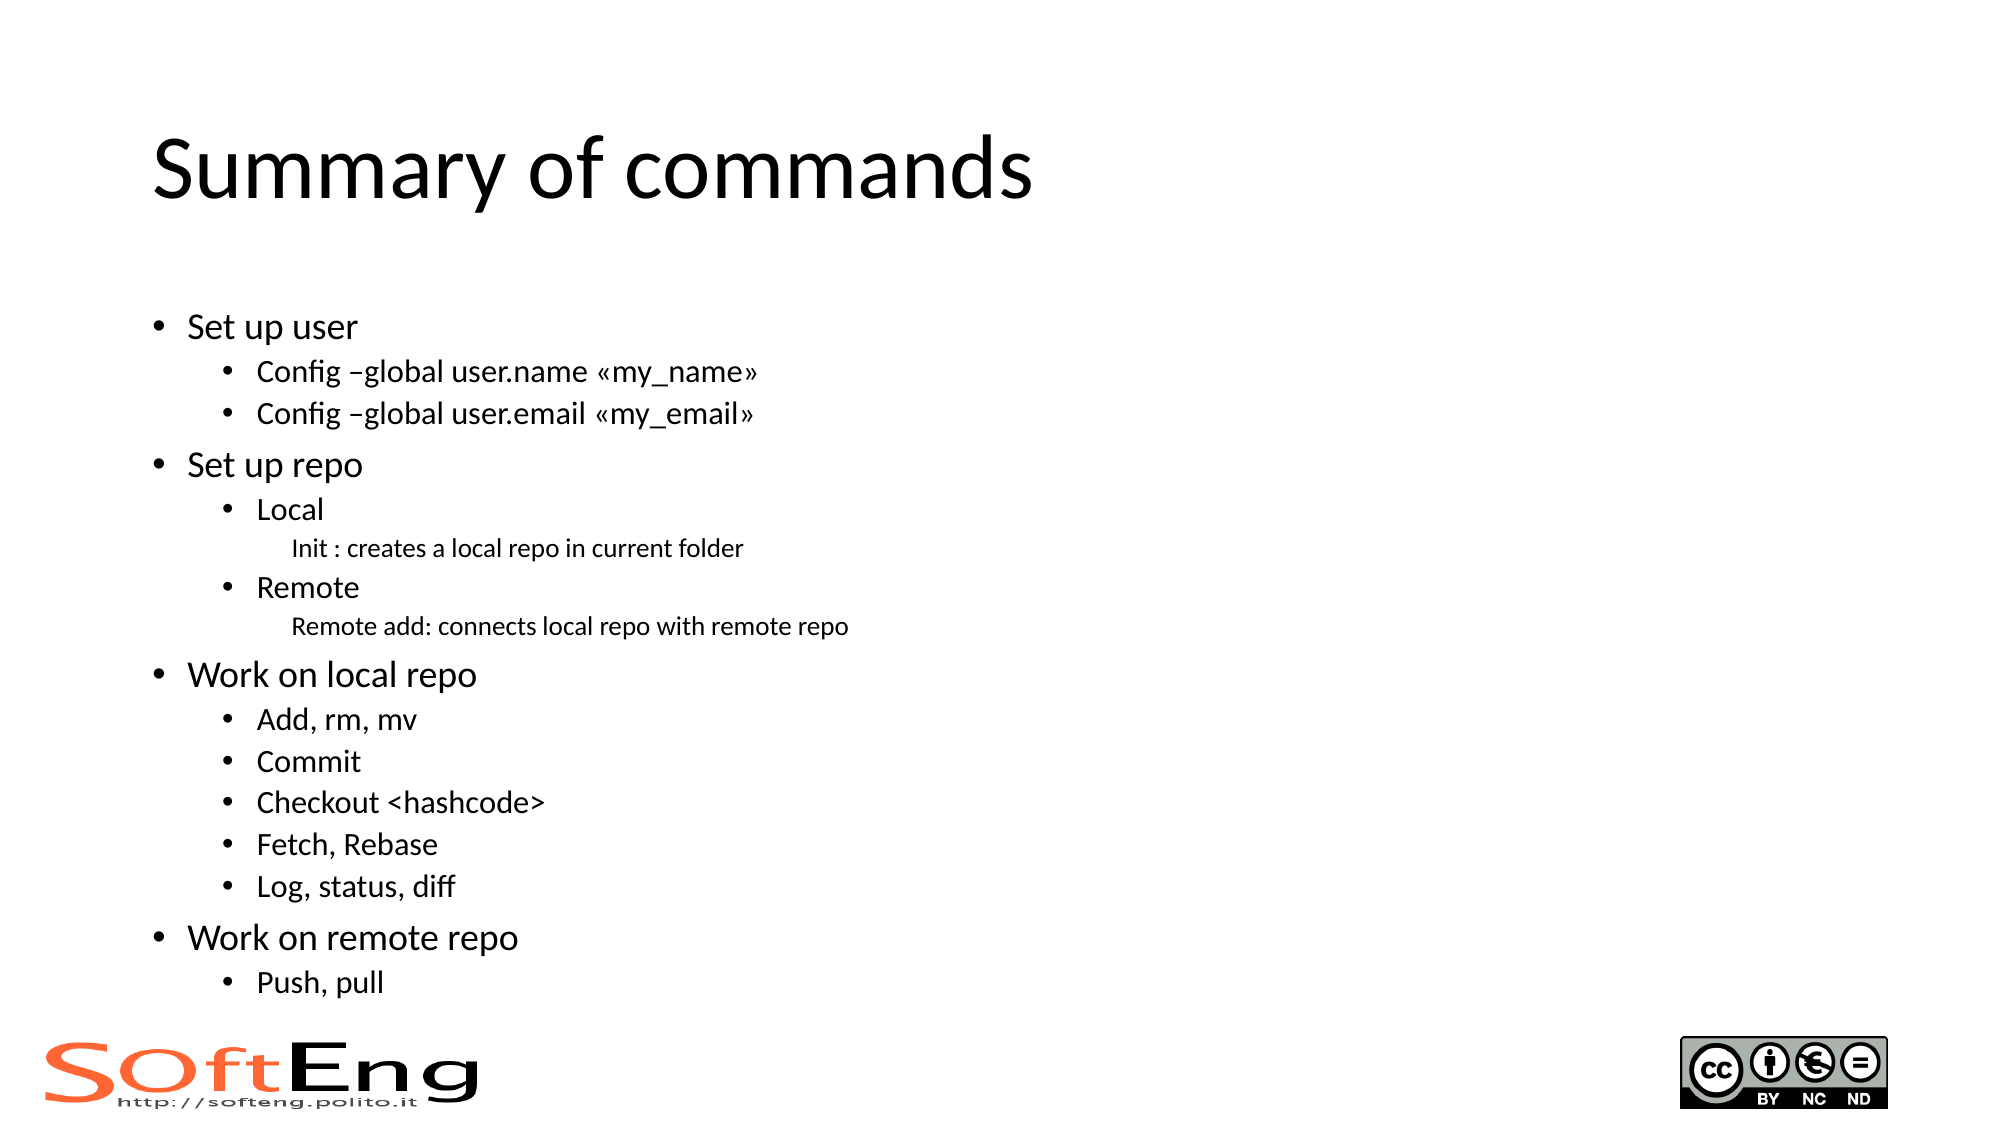

# Summary of commands
Set up user
Config –global user.name «my_name»
Config –global user.email «my_email»
Set up repo
Local
Init : creates a local repo in current folder
Remote
Remote add: connects local repo with remote repo
Work on local repo
Add, rm, mv
Commit
Checkout <hashcode>
Fetch, Rebase
Log, status, diff
Work on remote repo
Push, pull